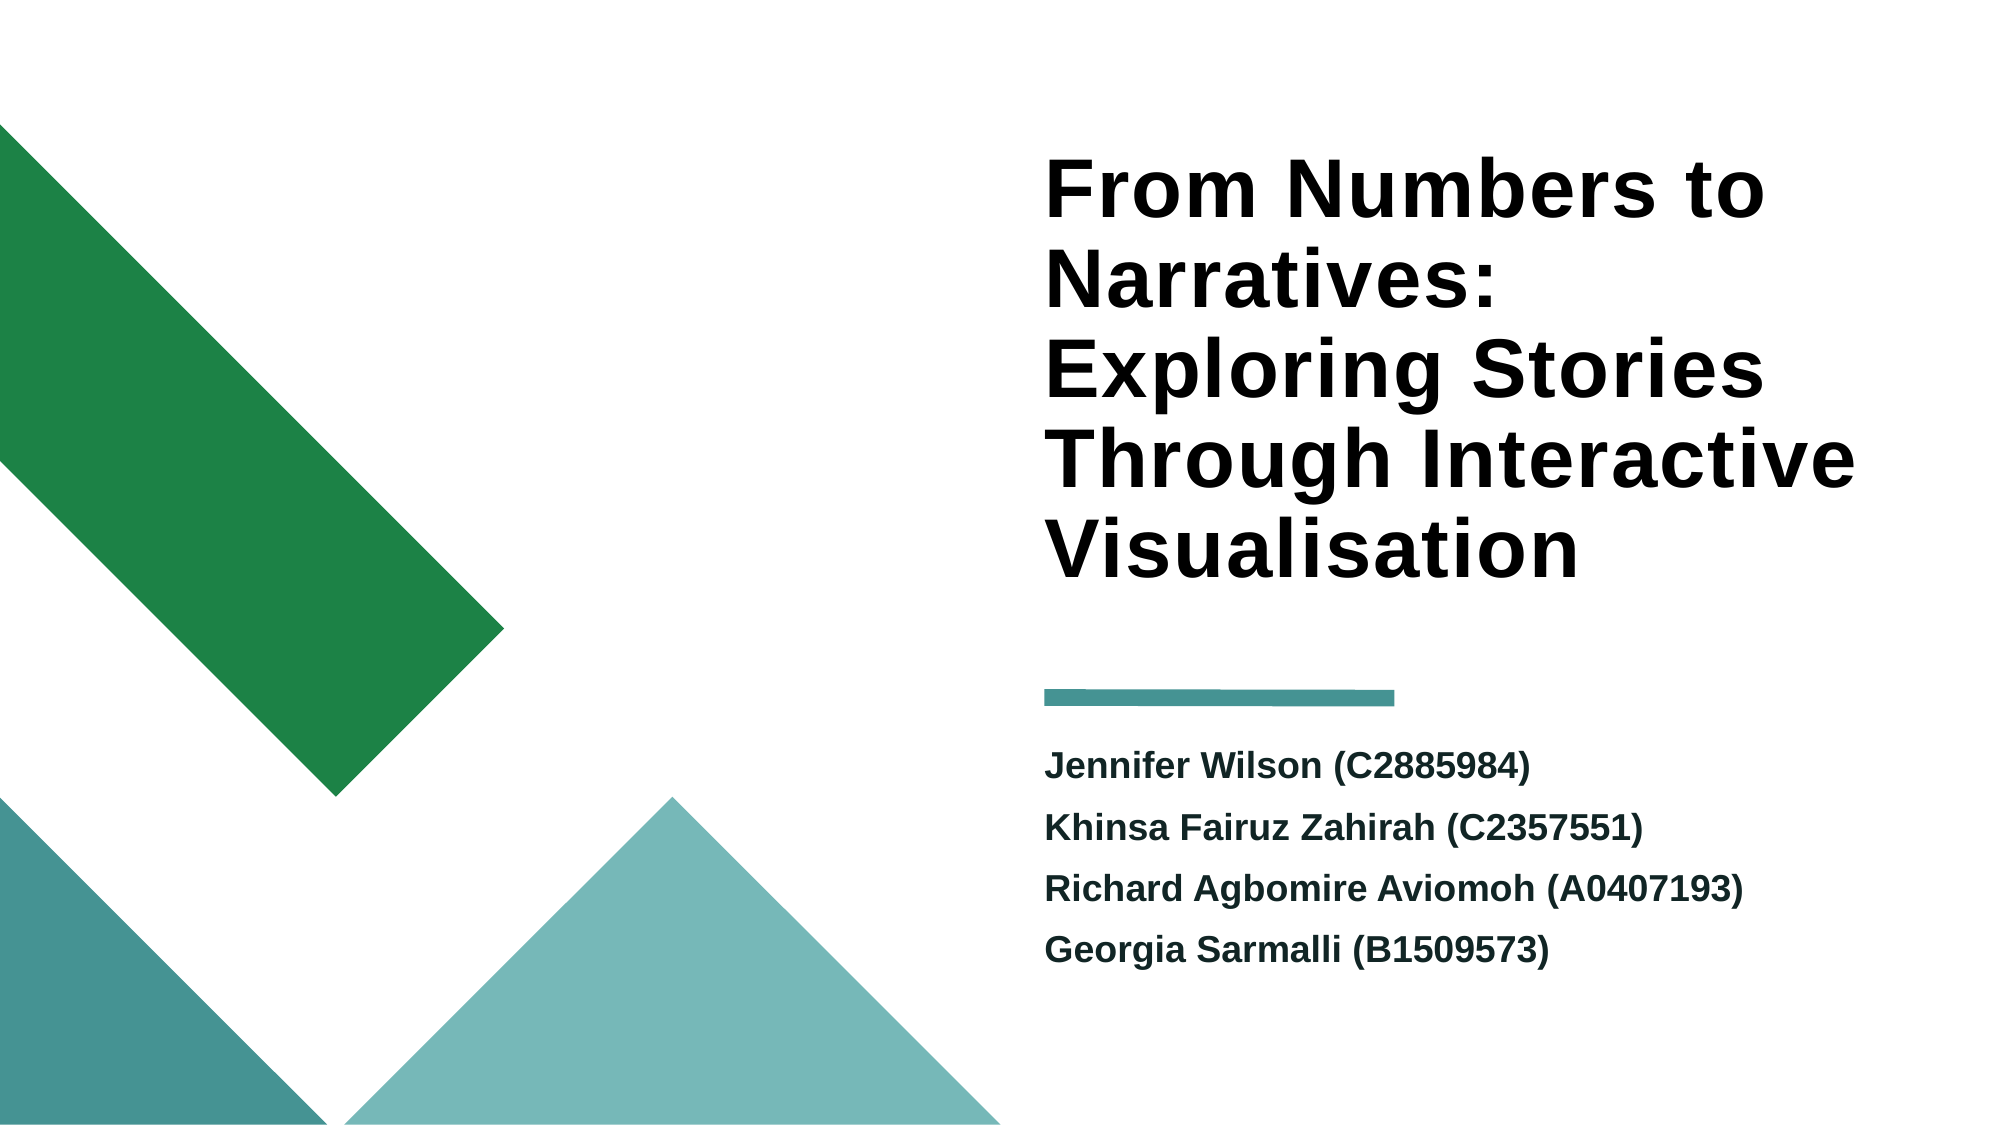

# From Numbers to Narratives: Exploring Stories Through Interactive Visualisation
Jennifer Wilson (C2885984)
Khinsa Fairuz Zahirah (C2357551)
Richard Agbomire Aviomoh (A0407193)
Georgia Sarmalli (B1509573)